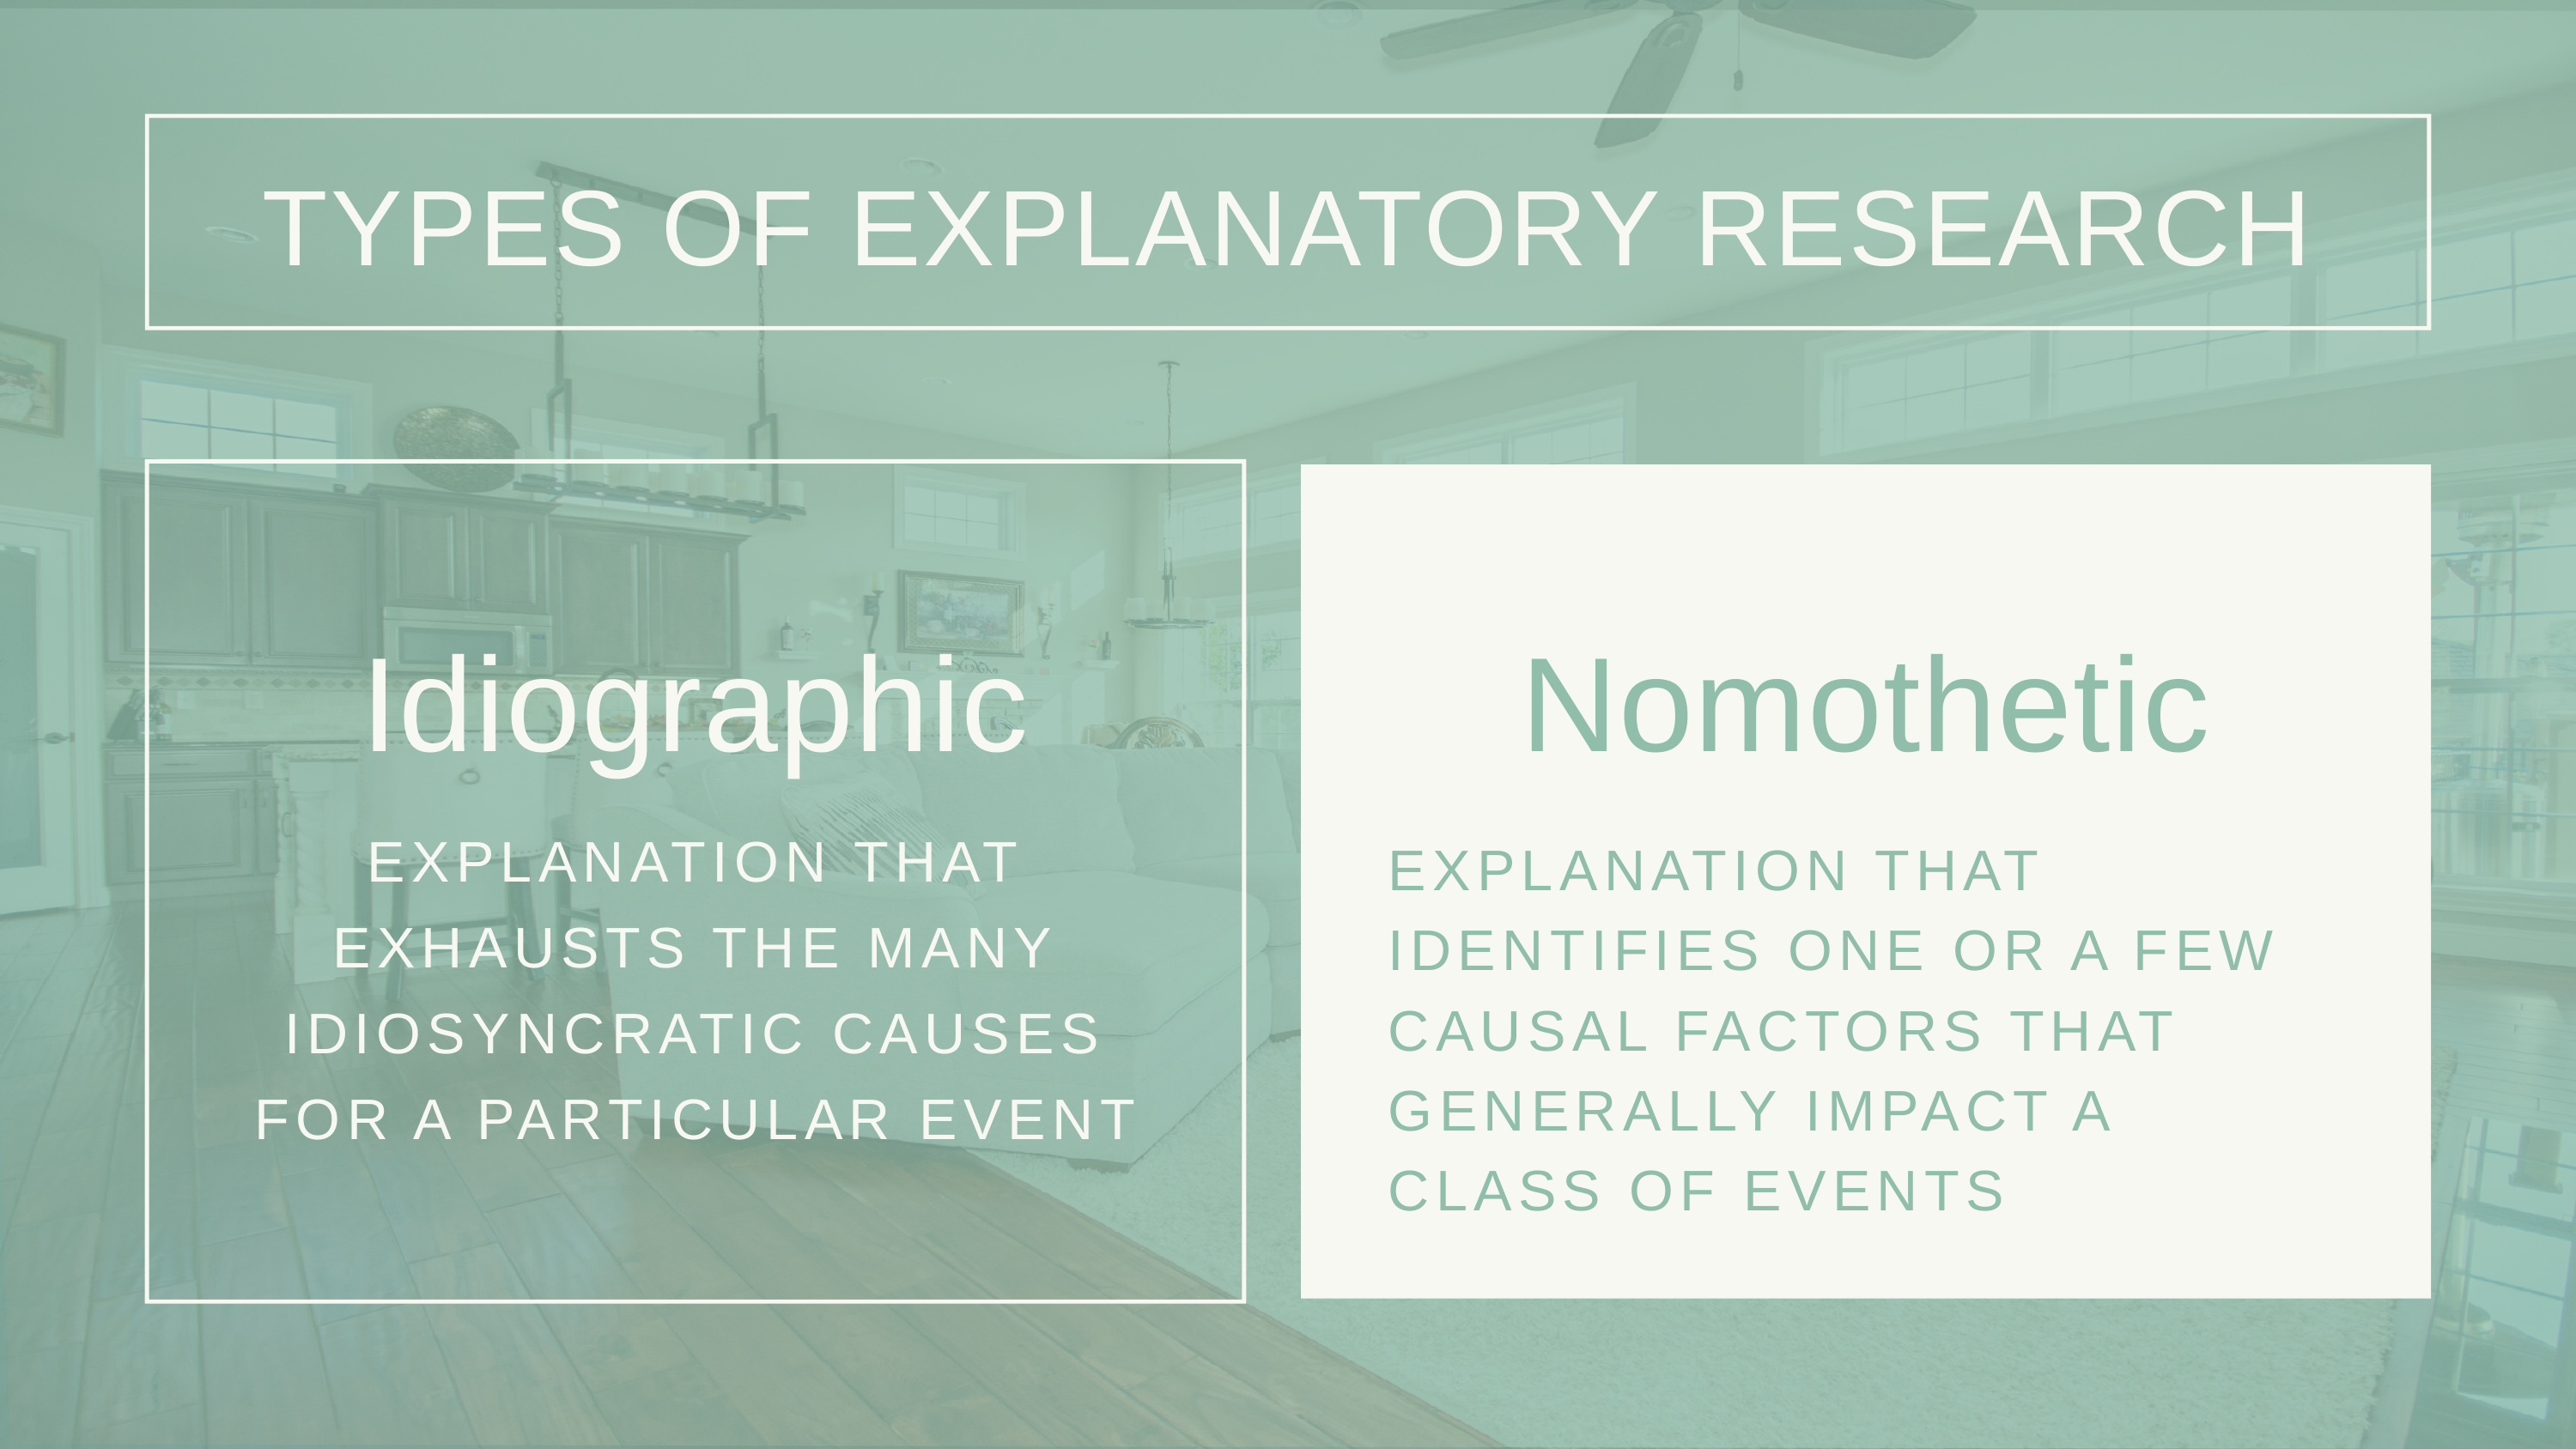

TYPES OF EXPLANATORY RESEARCH

Idiographic
Nomothetic
EXPLANATION THAT EXHAUSTS THE MANY IDIOSYNCRATIC CAUSES FOR A PARTICULAR EVENT
EXPLANATION THAT IDENTIFIES ONE OR A FEW CAUSAL FACTORS THAT GENERALLY IMPACT A CLASS OF EVENTS